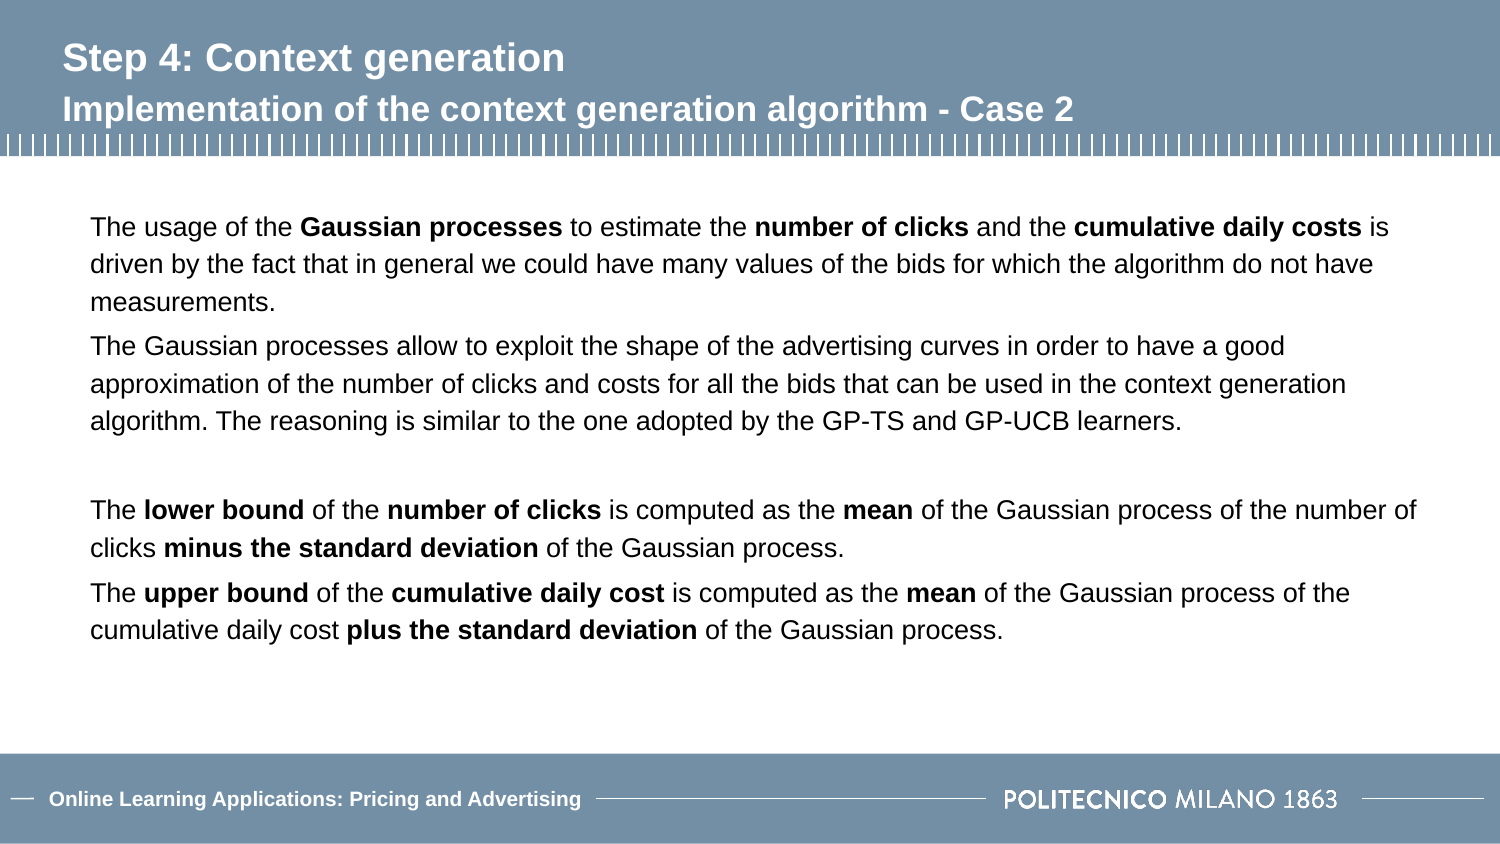

# Step 4: Context generation
Implementation of the context generation algorithm - Case 2
The usage of the Gaussian processes to estimate the number of clicks and the cumulative daily costs is driven by the fact that in general we could have many values of the bids for which the algorithm do not have measurements.
The Gaussian processes allow to exploit the shape of the advertising curves in order to have a good approximation of the number of clicks and costs for all the bids that can be used in the context generation algorithm. The reasoning is similar to the one adopted by the GP-TS and GP-UCB learners.

The lower bound of the number of clicks is computed as the mean of the Gaussian process of the number of clicks minus the standard deviation of the Gaussian process.
The upper bound of the cumulative daily cost is computed as the mean of the Gaussian process of the cumulative daily cost plus the standard deviation of the Gaussian process.